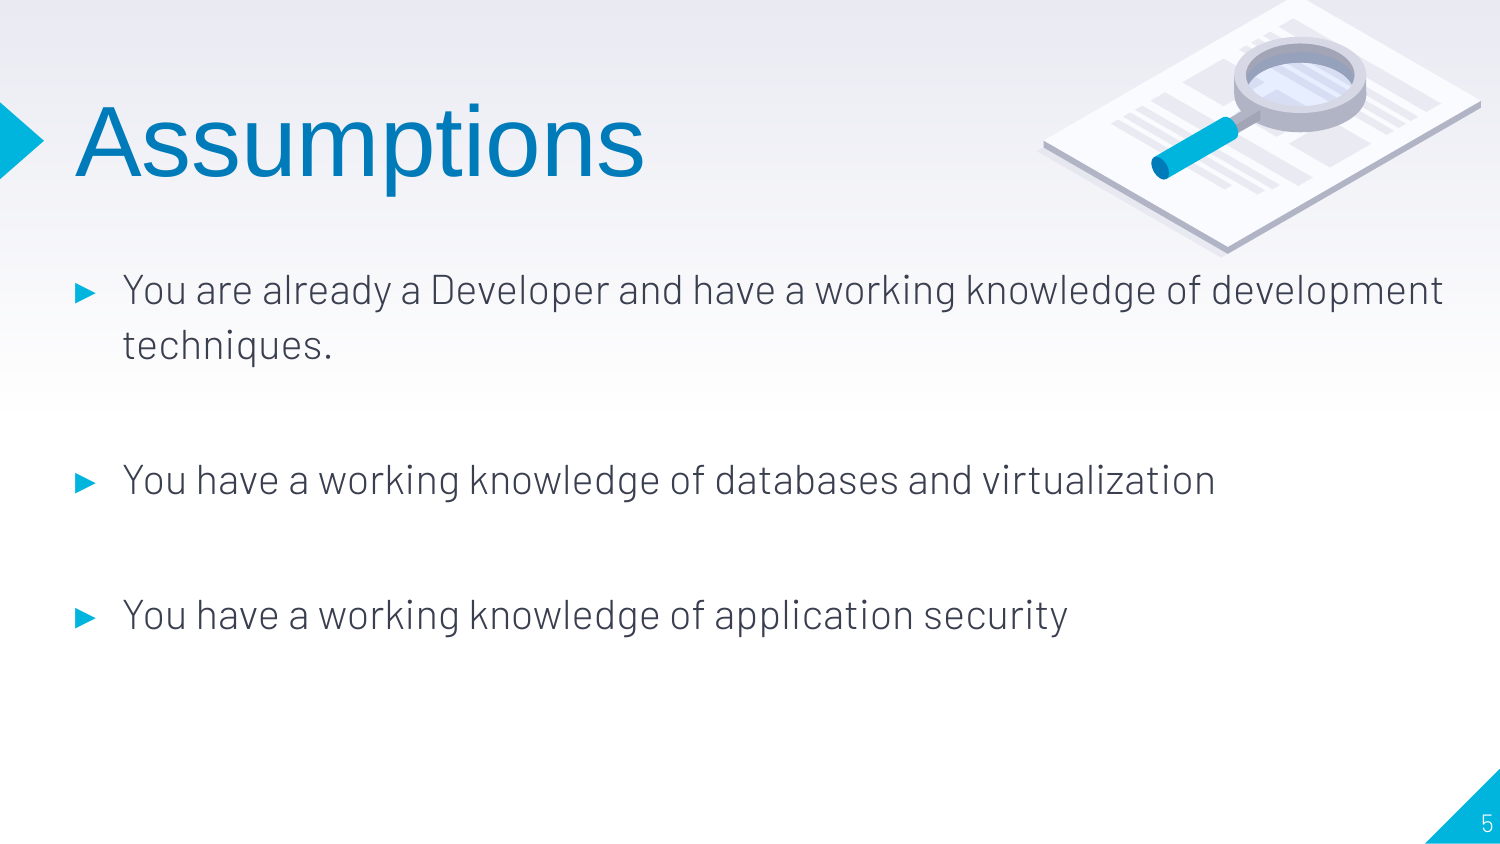

# Assumptions
You are already a Developer and have a working knowledge of development techniques.

You have a working knowledge of databases and virtualization

You have a working knowledge of application security

5